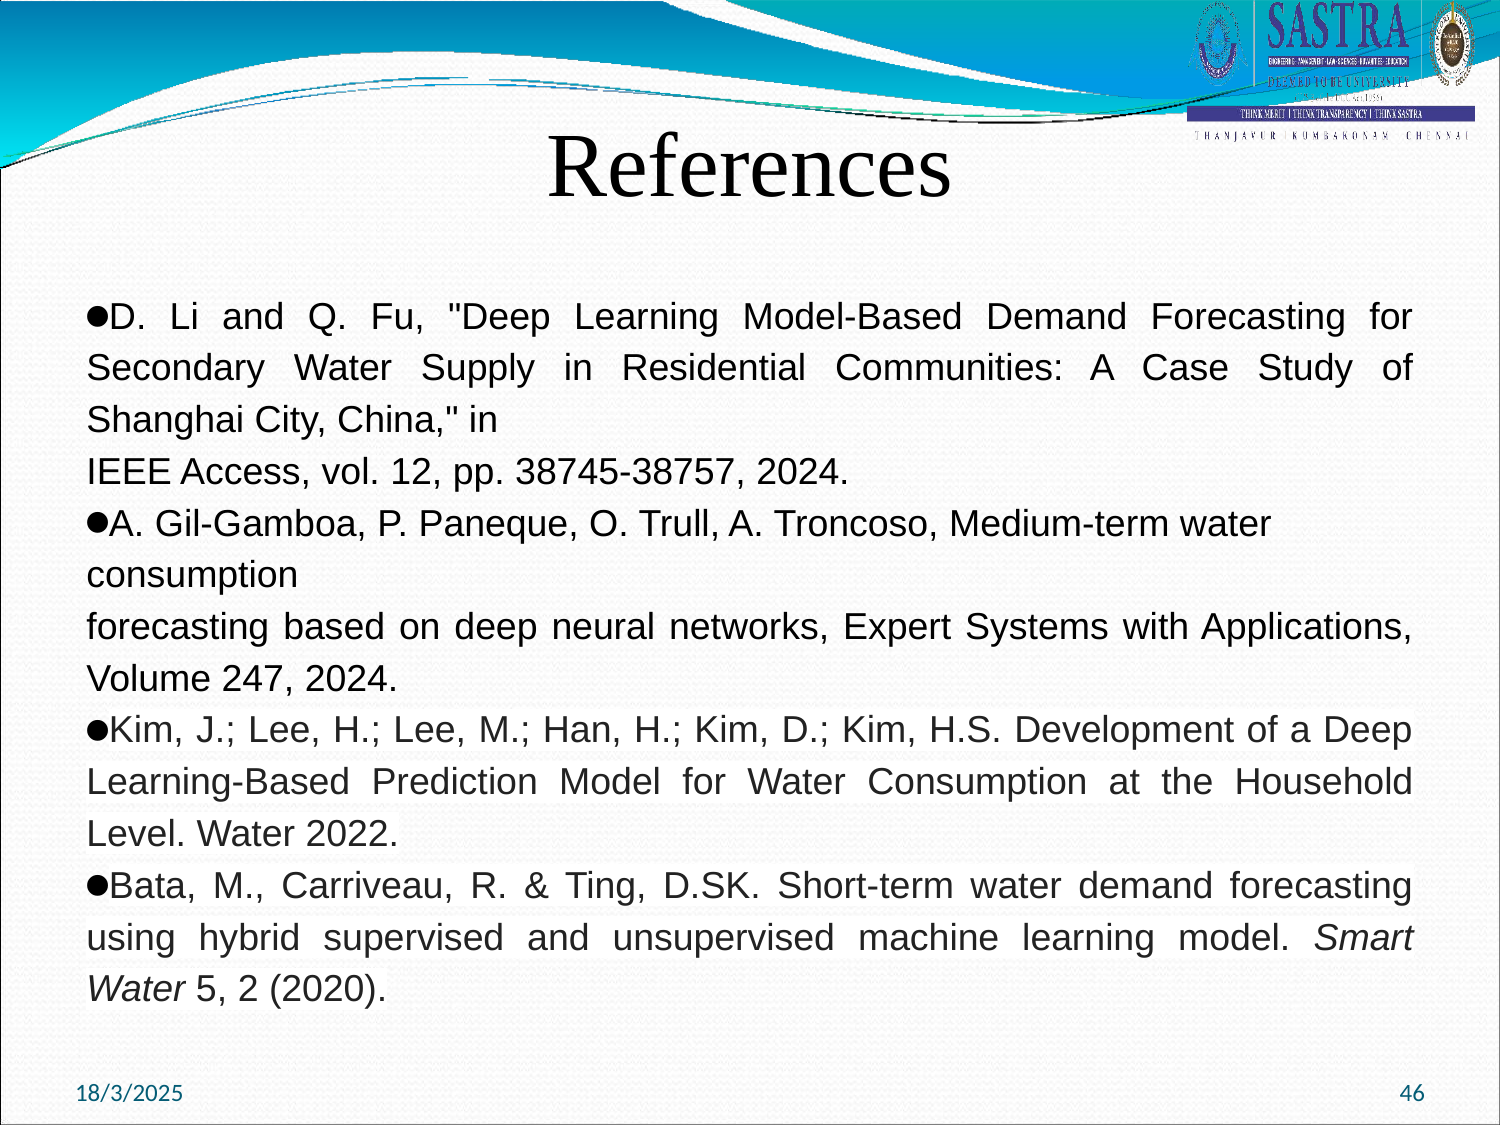

# References
D. Li and Q. Fu, "Deep Learning Model-Based Demand Forecasting for Secondary Water Supply in Residential Communities: A Case Study of Shanghai City, China," in
IEEE Access, vol. 12, pp. 38745-38757, 2024.
A. Gil-Gamboa, P. Paneque, O. Trull, A. Troncoso, Medium-term water consumption
forecasting based on deep neural networks, Expert Systems with Applications, Volume 247, 2024.
Kim, J.; Lee, H.; Lee, M.; Han, H.; Kim, D.; Kim, H.S. Development of a Deep Learning-Based Prediction Model for Water Consumption at the Household Level. Water 2022.
Bata, M., Carriveau, R. & Ting, D.SK. Short-term water demand forecasting using hybrid supervised and unsupervised machine learning model. Smart Water 5, 2 (2020).
46
18/3/2025